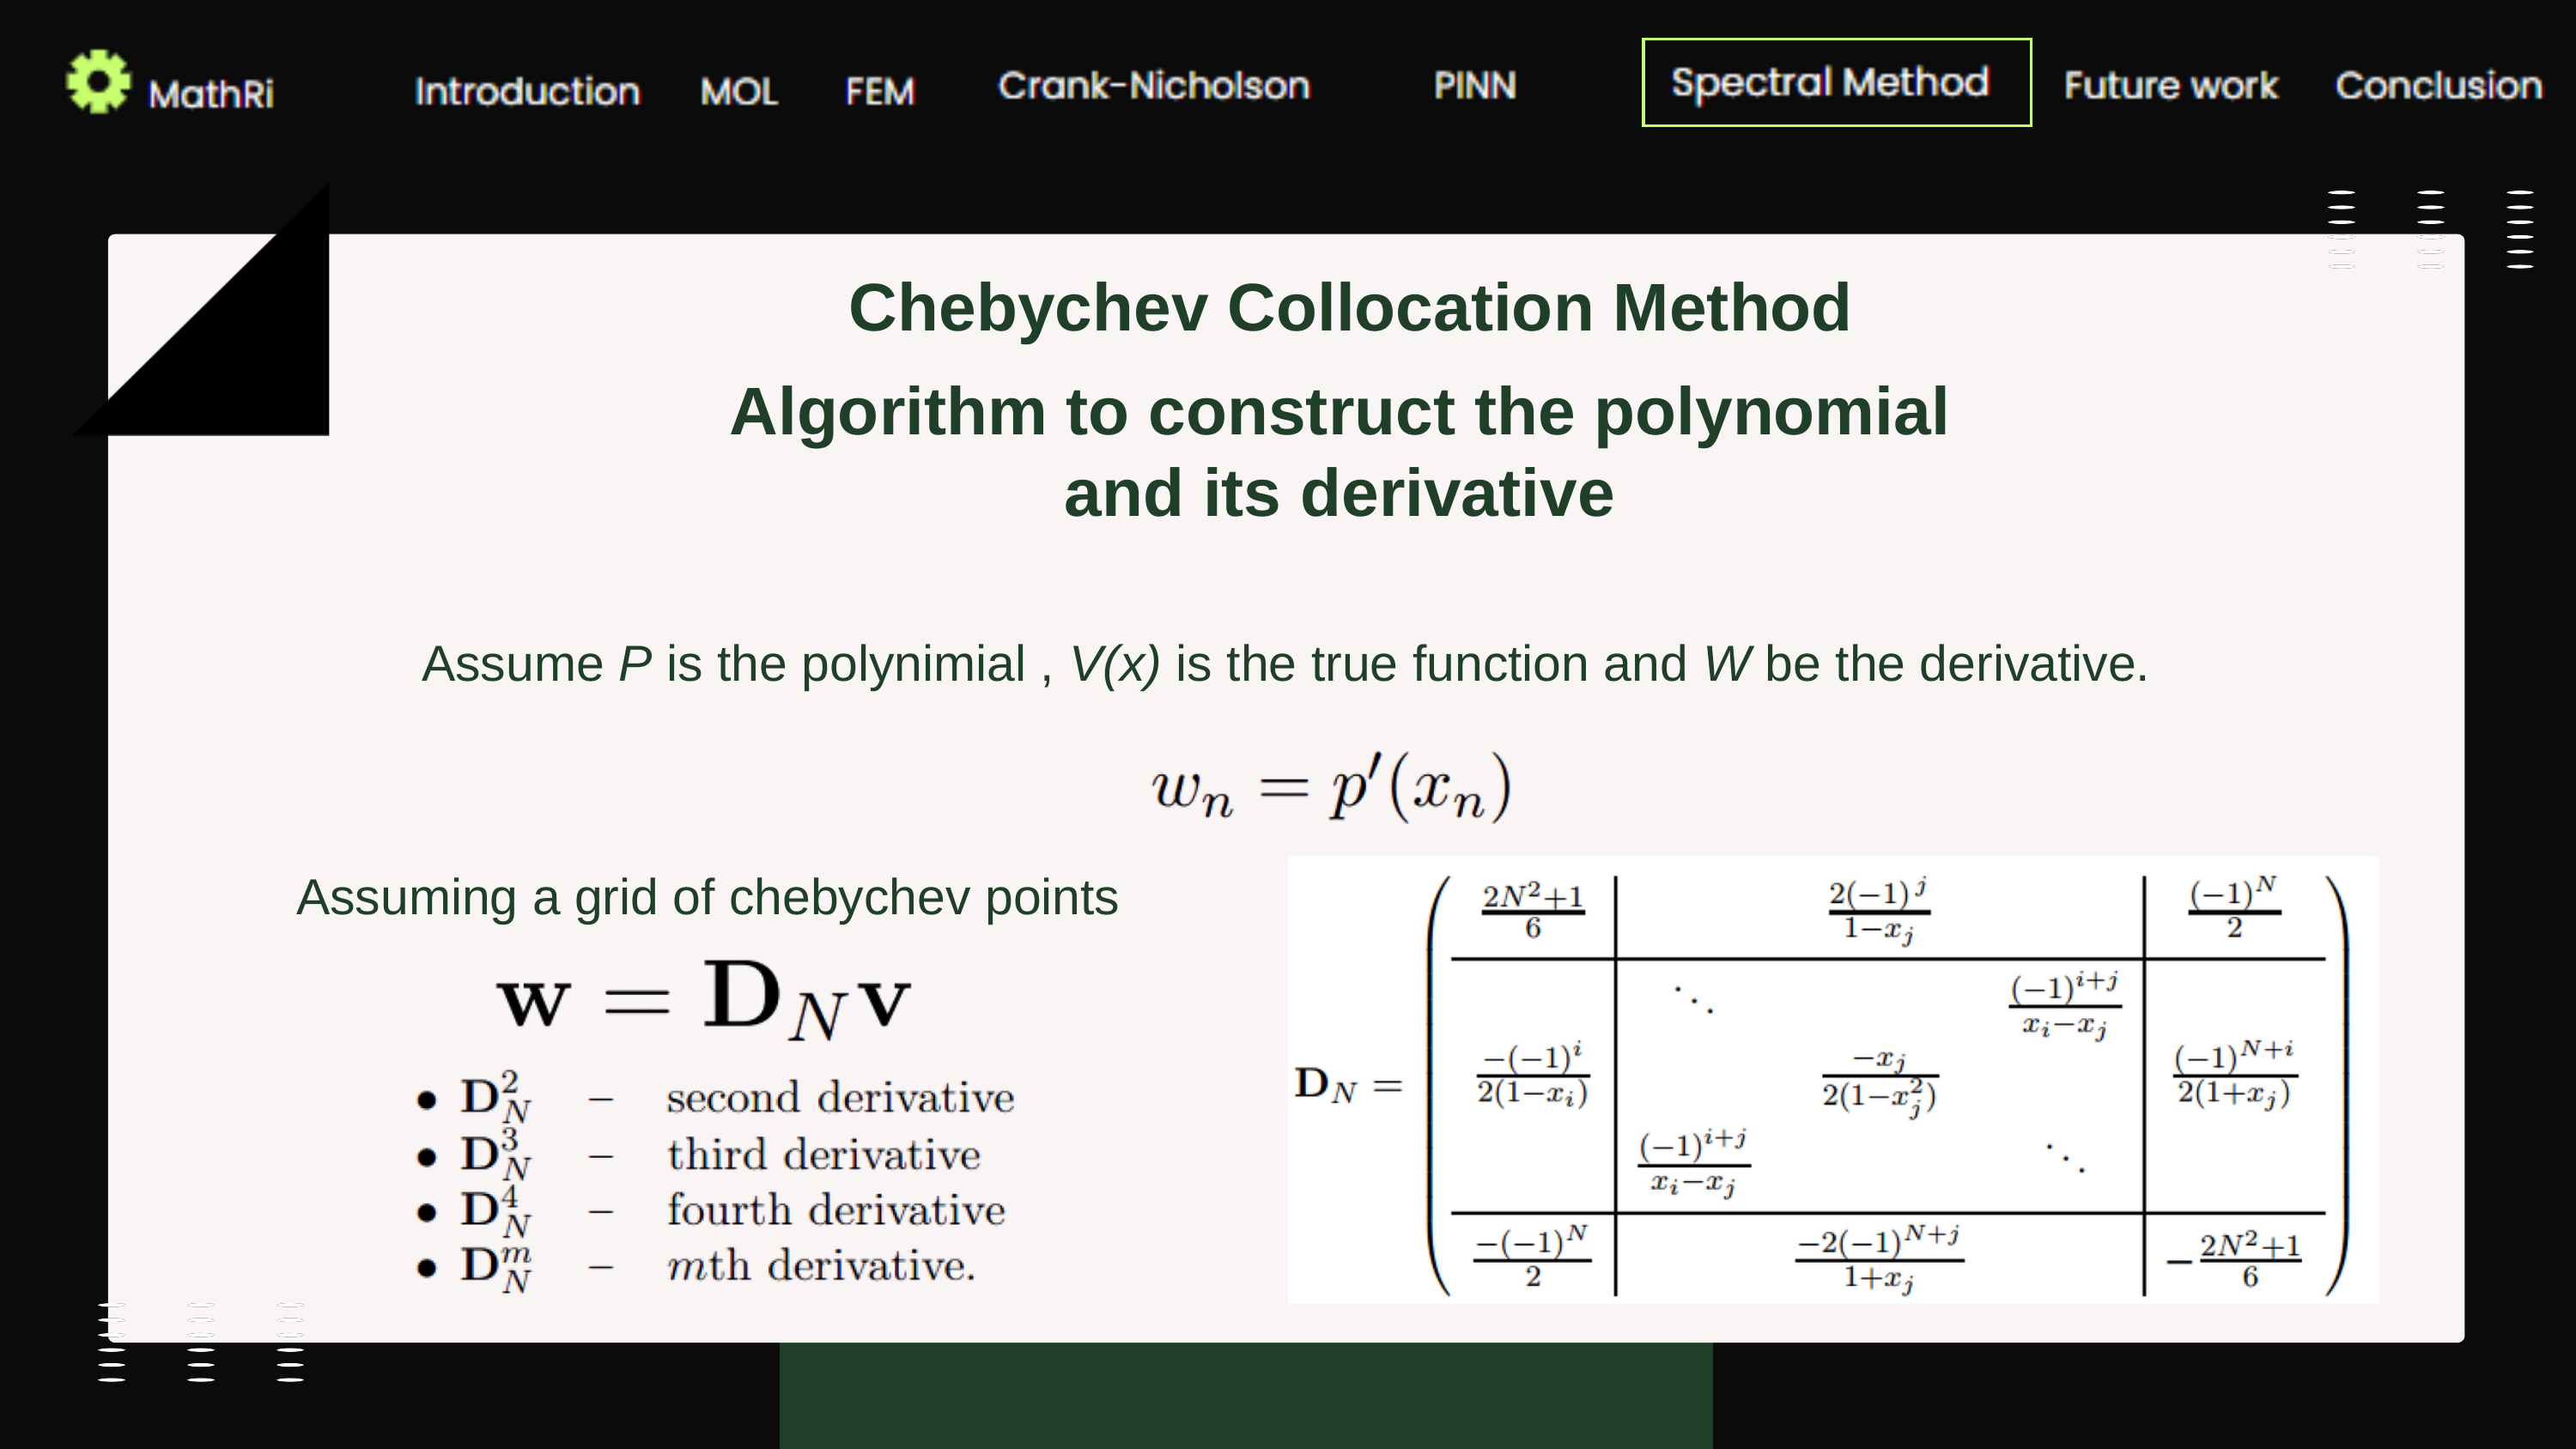

Chebychev Collocation Method
Algorithm to construct the polynomial and its derivative
Assume P is the polynimial , V(x) is the true function and W be the derivative.

Assuming a grid of chebychev points